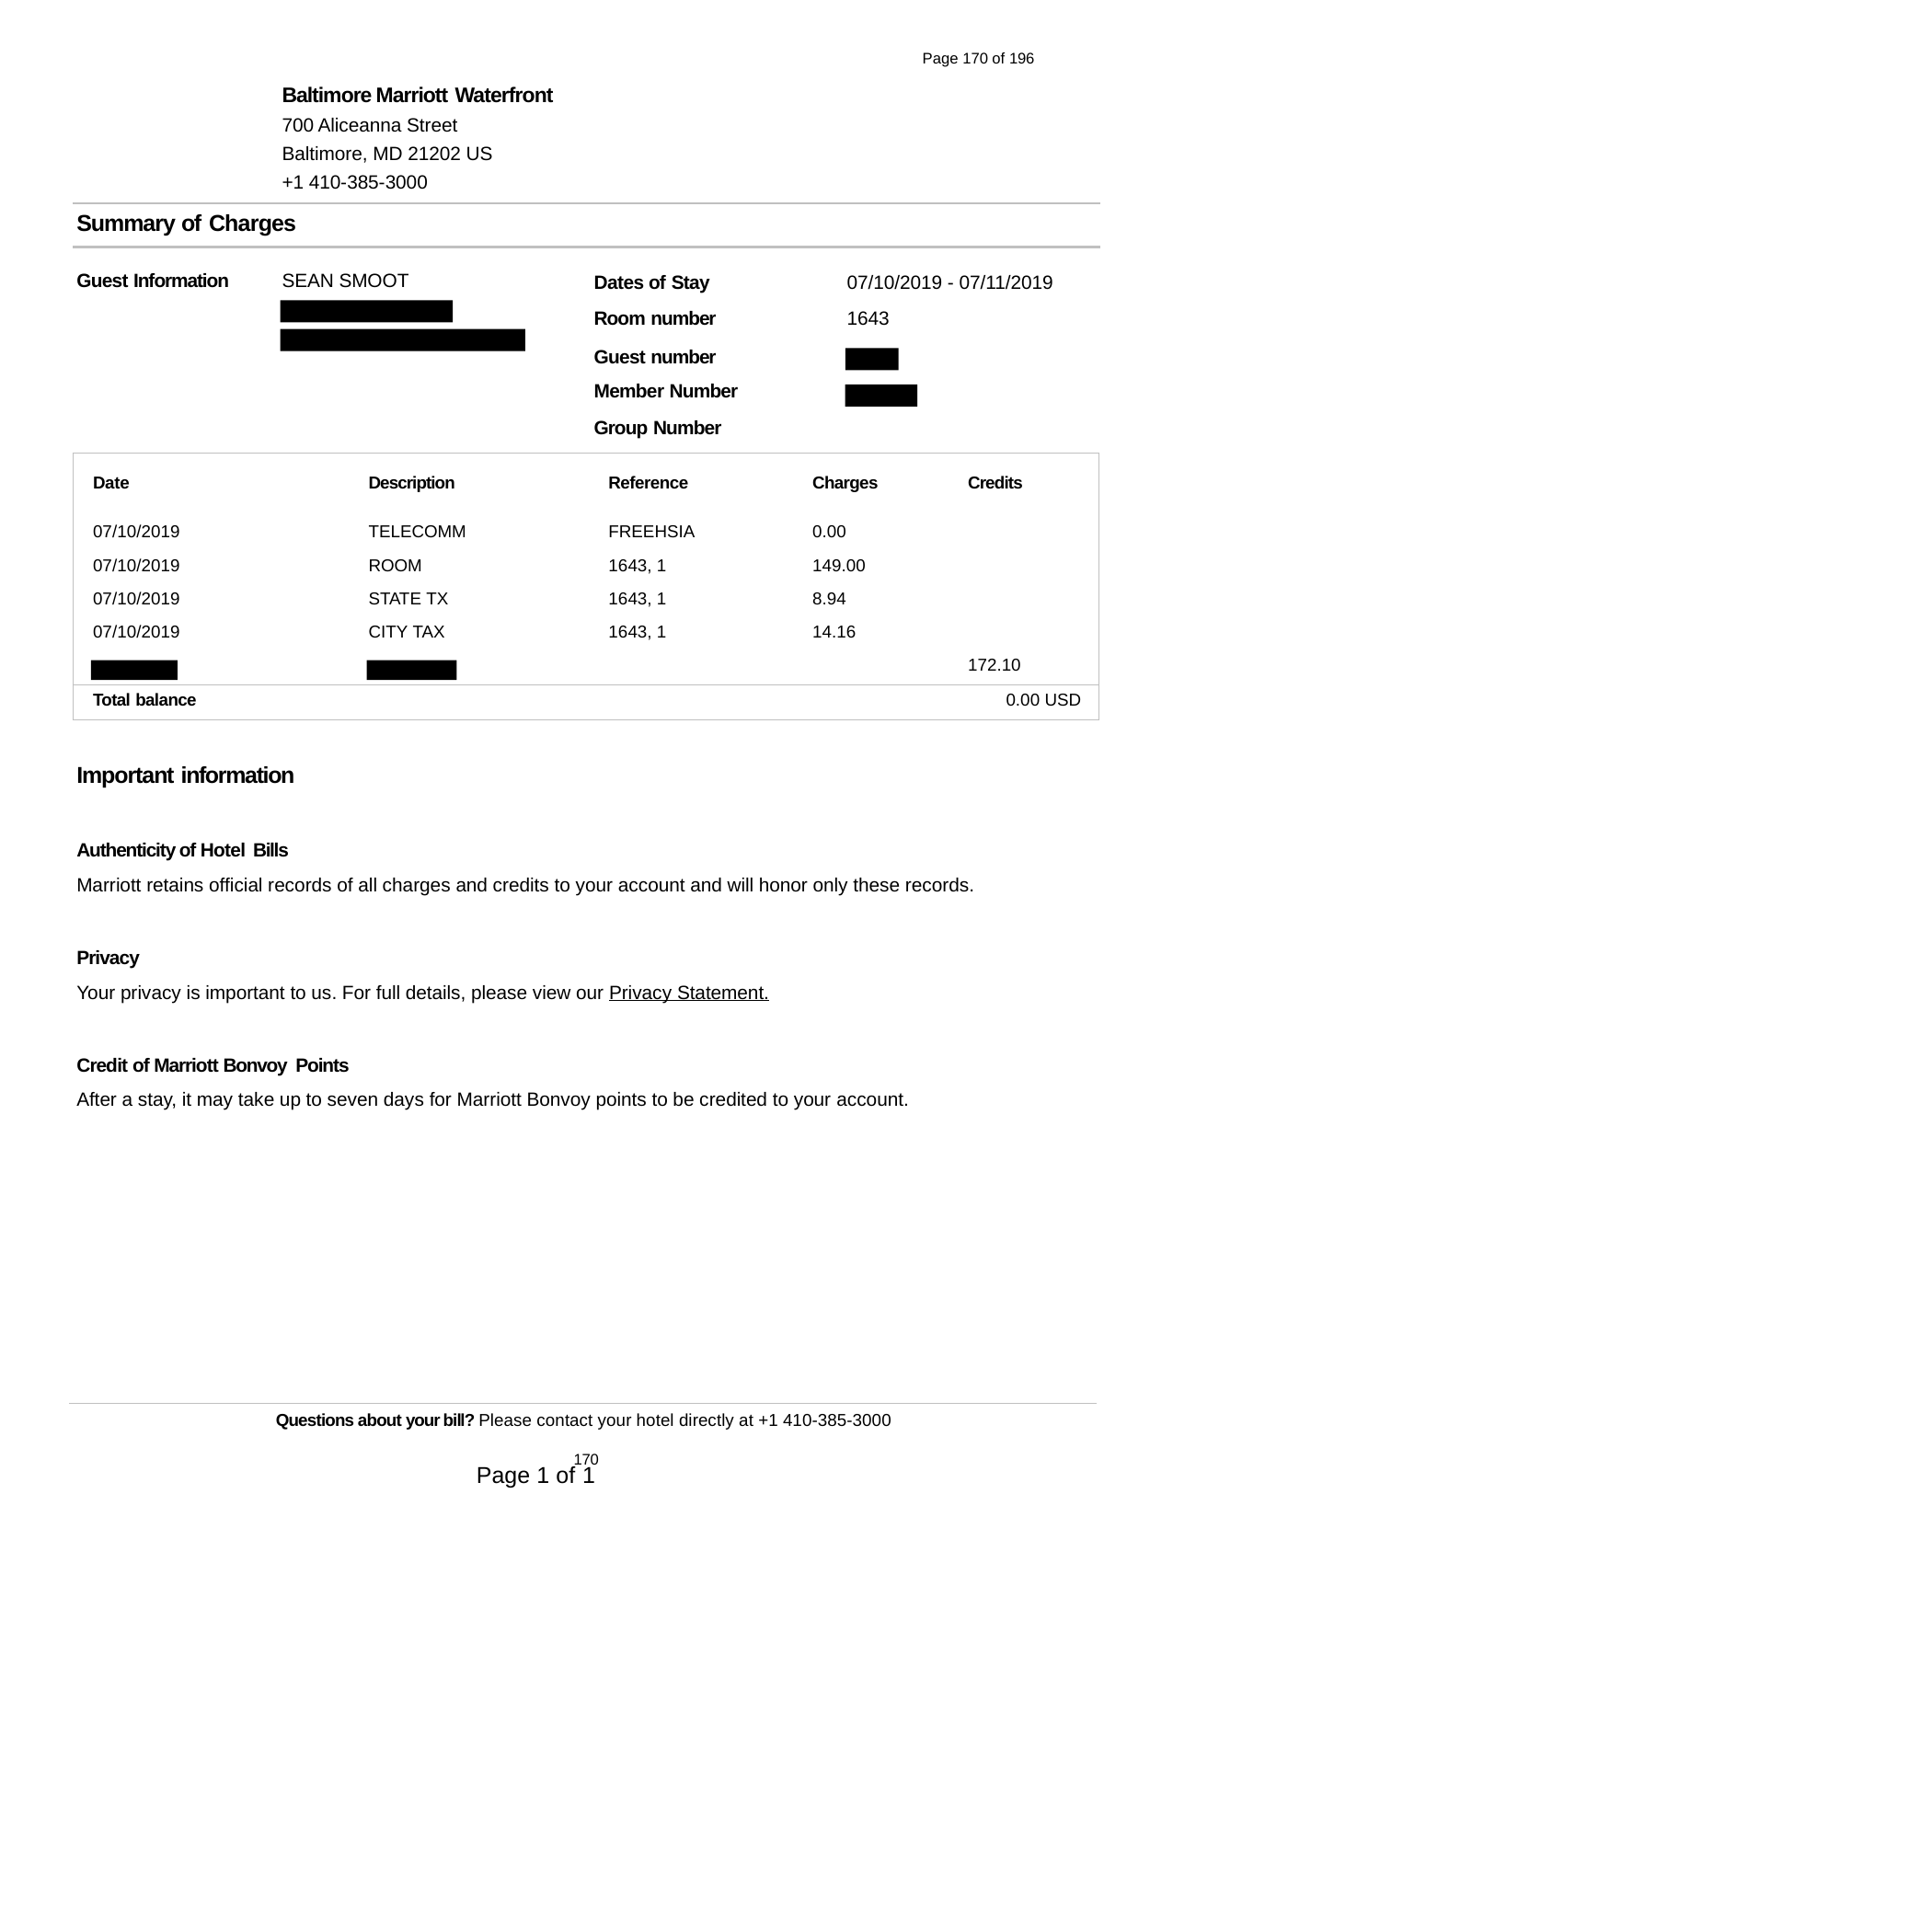

Page 170 of 196
Baltimore Marriott Waterfront
700 Aliceanna Street  Baltimore, MD 21202 US
+1 410-385-3000
Summary of Charges

| Guest Information | SEAN SMOOT |  | Dates of Stay | 07/10/2019 - 07/11/2019 |
| --- | --- | --- | --- | --- |
|  |  |  | Room number | 1643 |
|  |  |  |  |  |
|  |  |  | Guest number |  |
|  |  |  | Member Number |  |
|  |  |  | Group Number |  |

| Date | Description | Reference | Charges | Credits |
| --- | --- | --- | --- | --- |
| 07/10/2019 | TELECOMM | FREEHSIA | 0.00 |  |
| 07/10/2019 | ROOM | 1643, 1 | 149.00 |  |
| 07/10/2019 | STATE TX | 1643, 1 | 8.94 |  |
| 07/10/2019 | CITY TAX | 1643, 1 | 14.16 |  |
|  |  |  |  | 172.10 |
| Total balance | 0.00 USD |  |  |  |

Important information

Authenticity of Hotel Bills
Marriott retains official records of all charges and credits to your account and will honor only these records.

Privacy
Your privacy is important to us. For full details, please view our Privacy Statement.

Credit of Marriott Bonvoy Points
After a stay, it may take up to seven days for Marriott Bonvoy points to be credited to your account.

Questions about your bill? Please contact your hotel directly at +1 410-385-3000
170
Page 1 of 1